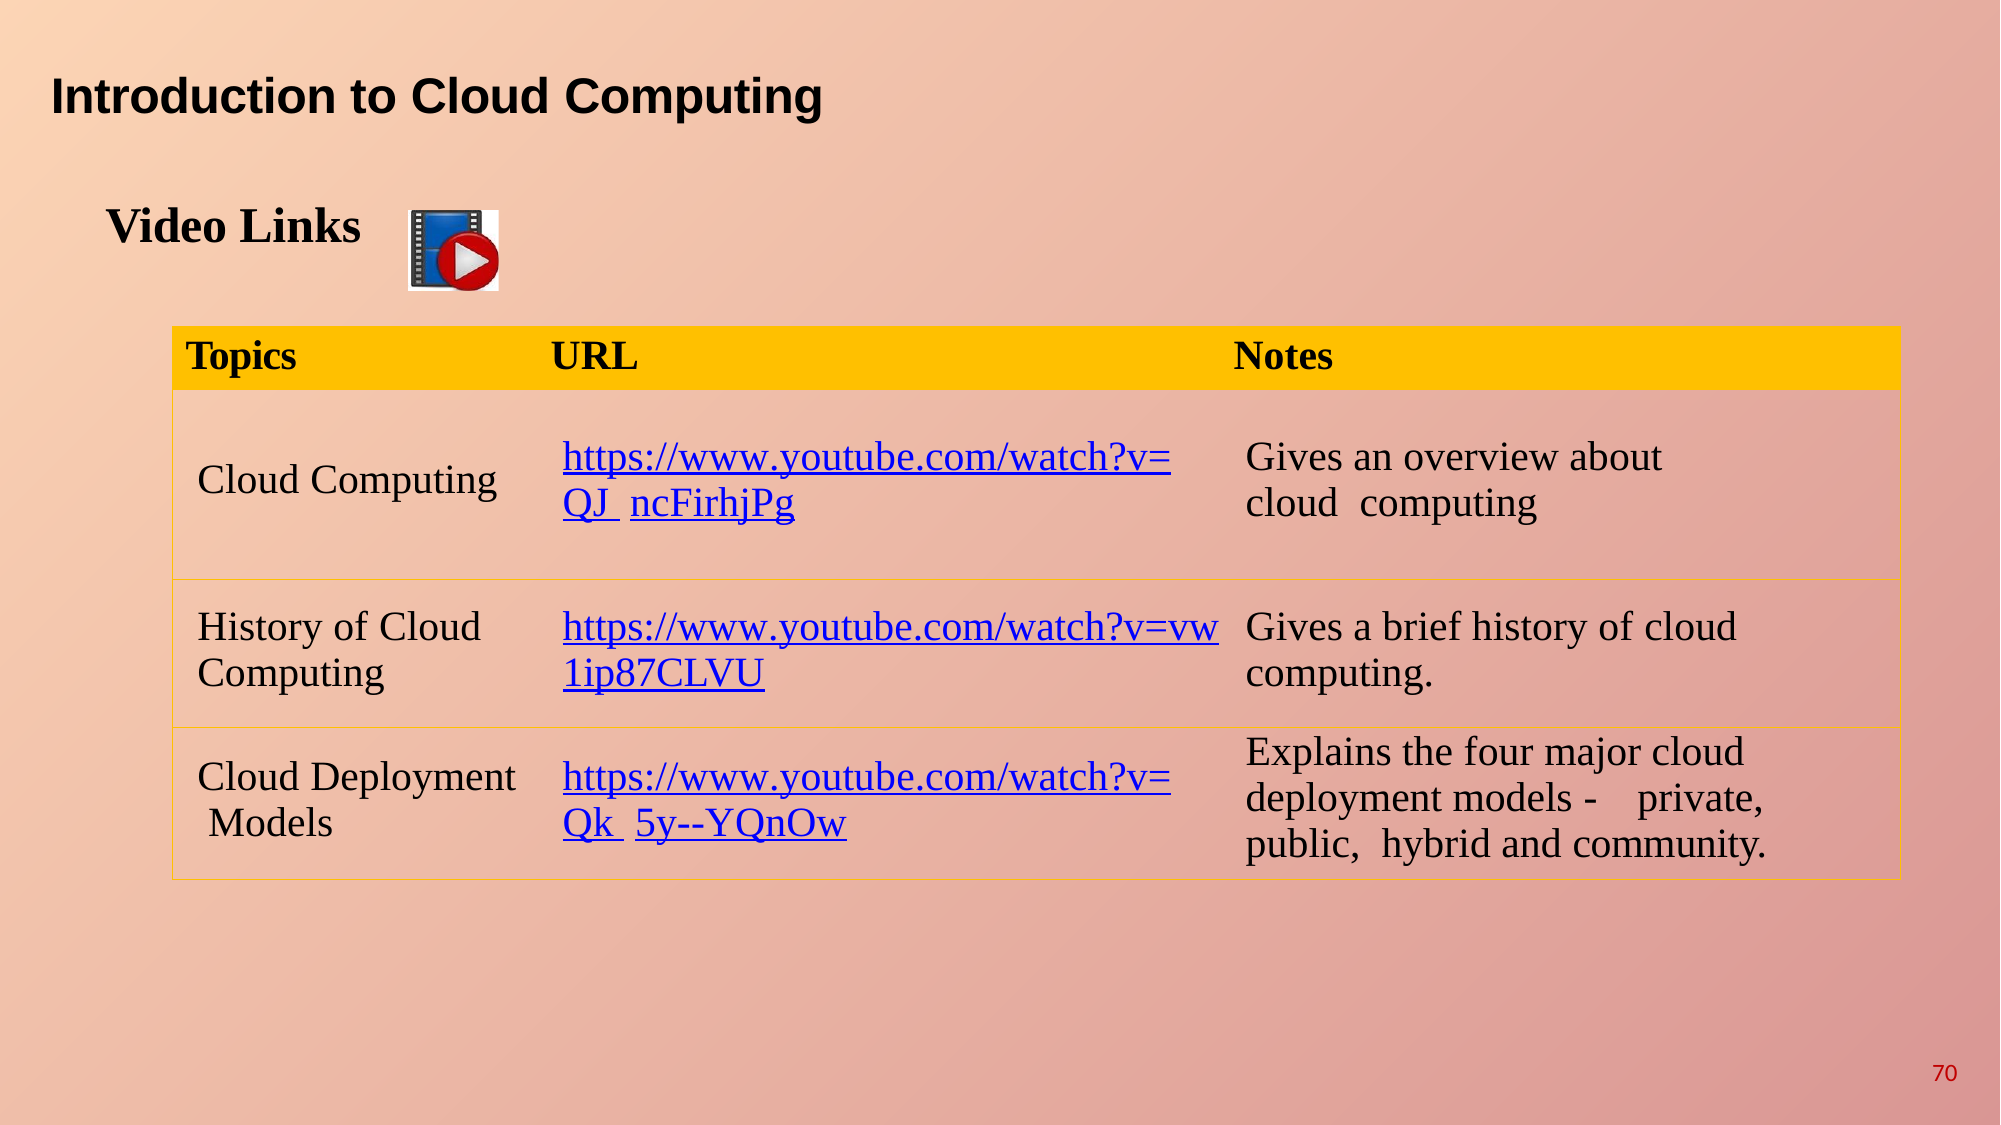

# Introduction to Cloud Computing
Video Links

| Topics | URL | Notes |
| --- | --- | --- |
| Cloud Computing | https://www.youtube.com/watch?v=QJ ncFirhjPg | Gives an overview about cloud computing |
| History of Cloud Computing | https://www.youtube.com/watch?v=vw 1ip87CLVU | Gives a brief history of cloud computing. |
| Cloud Deployment Models | https://www.youtube.com/watch?v=Qk 5y--YQnOw | Explains the four major cloud deployment models - private, public, hybrid and community. |
70